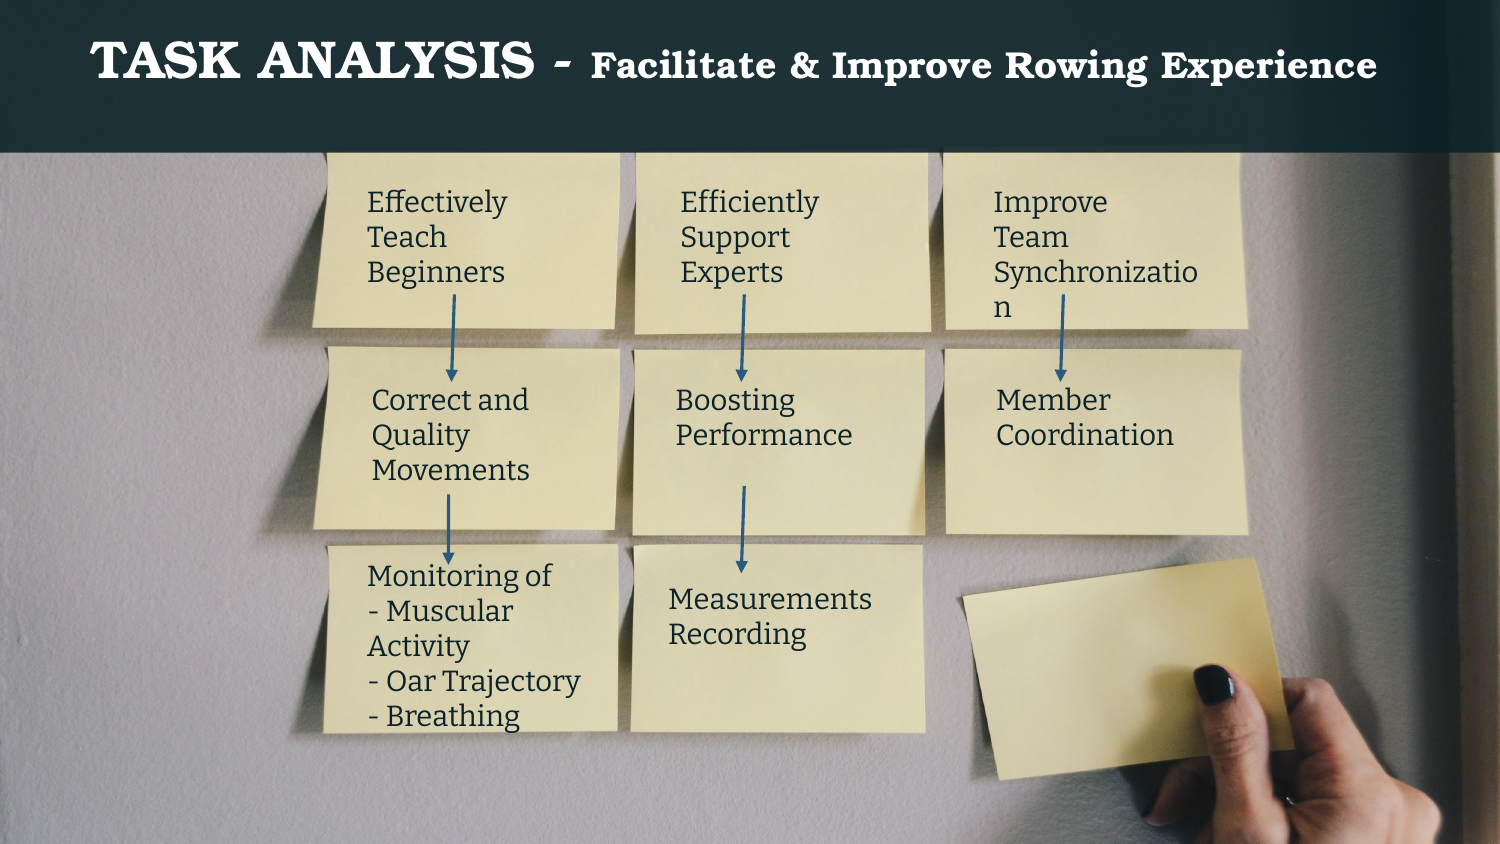

# TASK ANALYSIS - Facilitate & Improve Rowing Experience
Effectively Teach Beginners
Efficiently Support Experts

Improve
Team Synchronization
Correct and
Quality
Movements
Boosting
Performance
Member
Coordination
Monitoring of
- Muscular Activity
- Oar Trajectory
- Breathing

Measurements
Recording